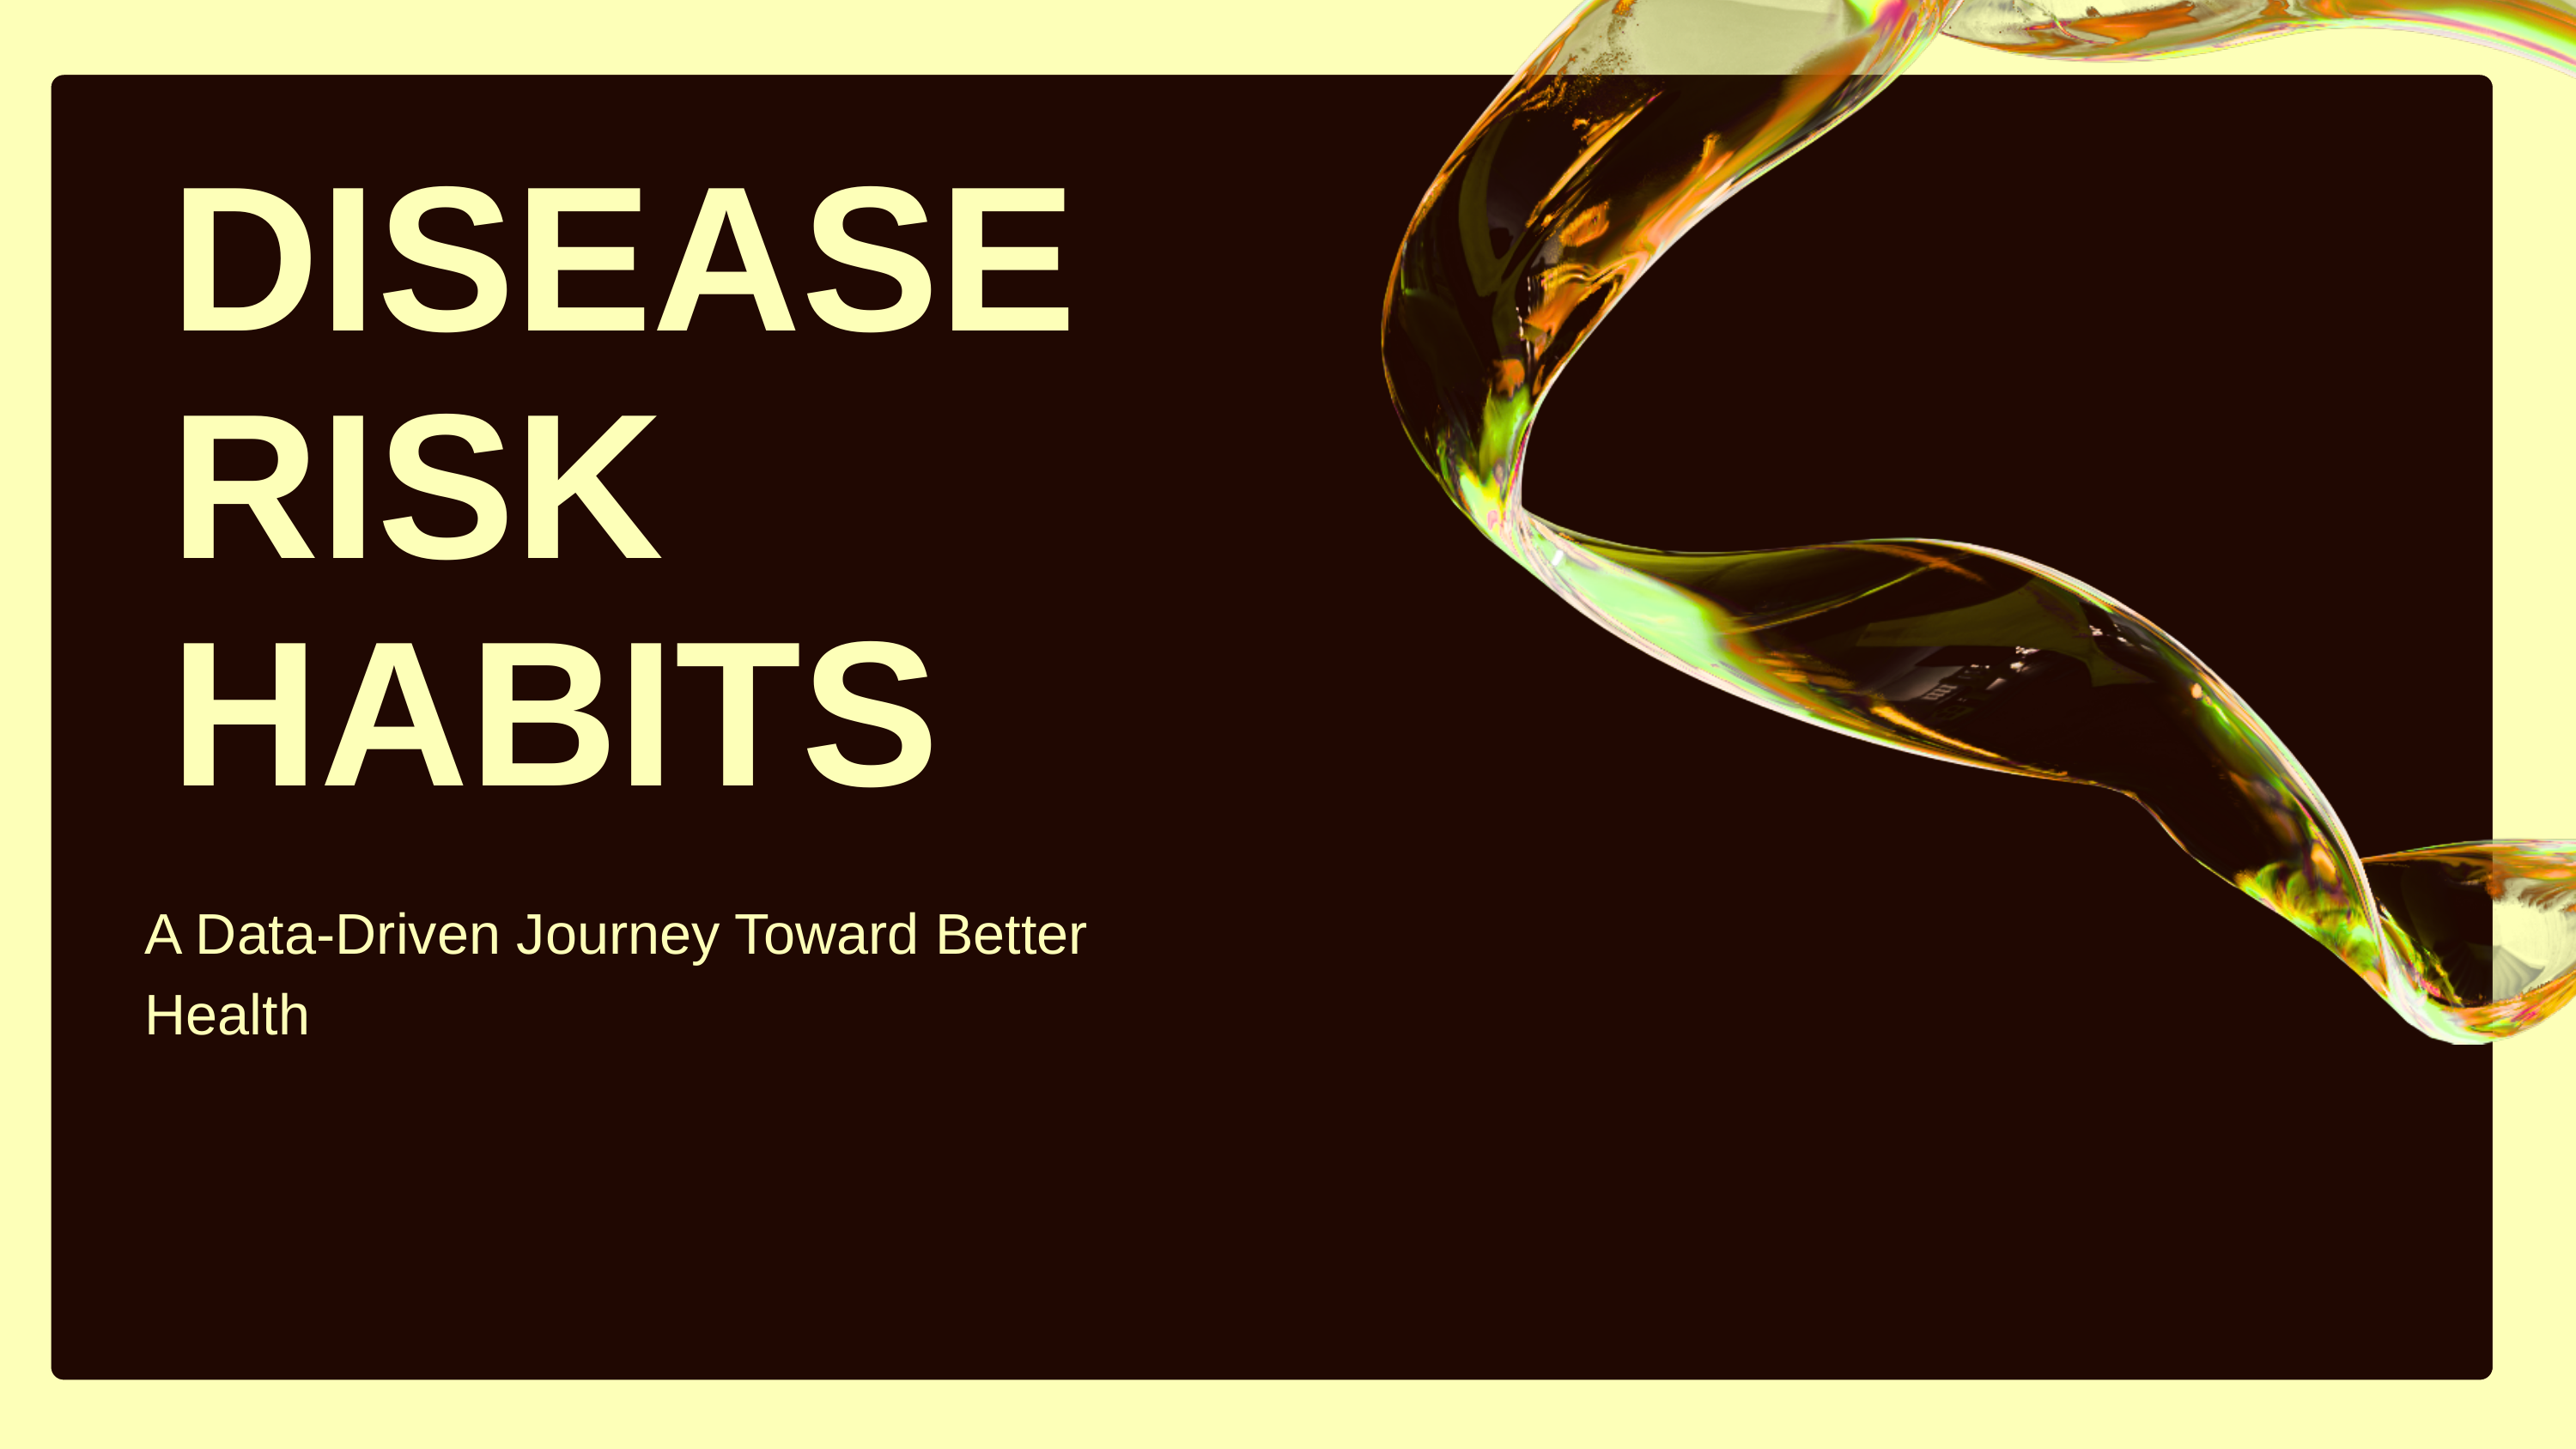

DISEASE RISK HABITS
A Data-Driven Journey Toward Better Health